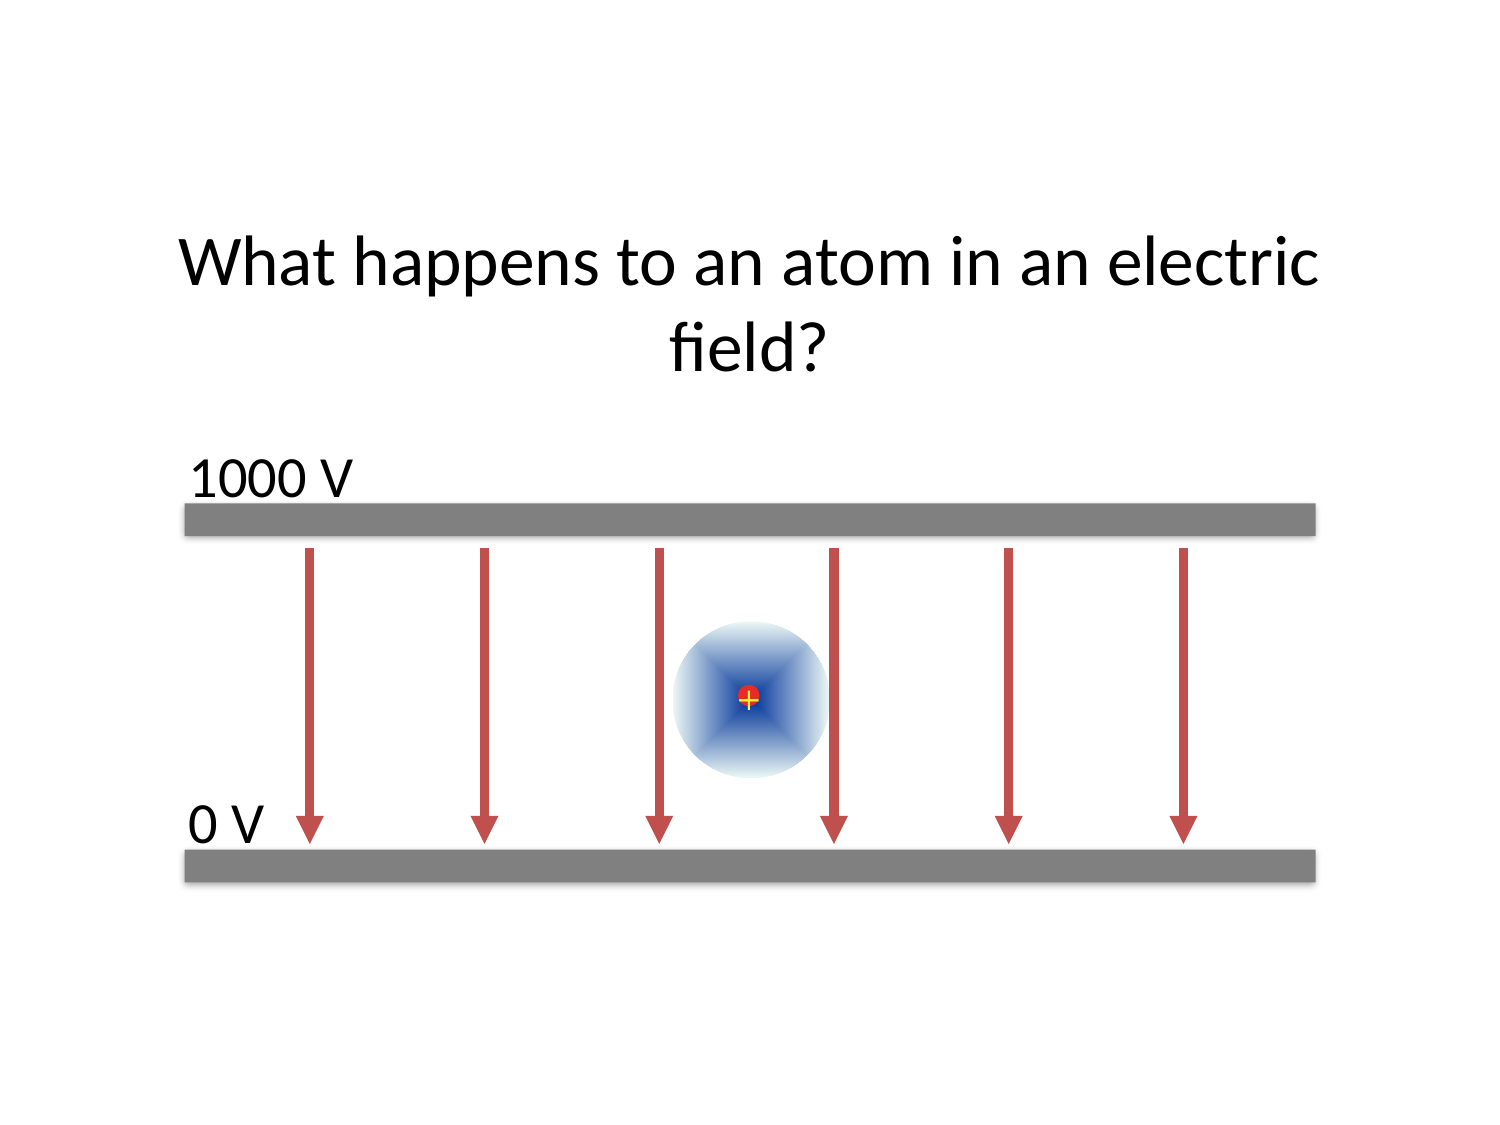

# What happens to an atom in an electric field?
1000 V

+

0 V